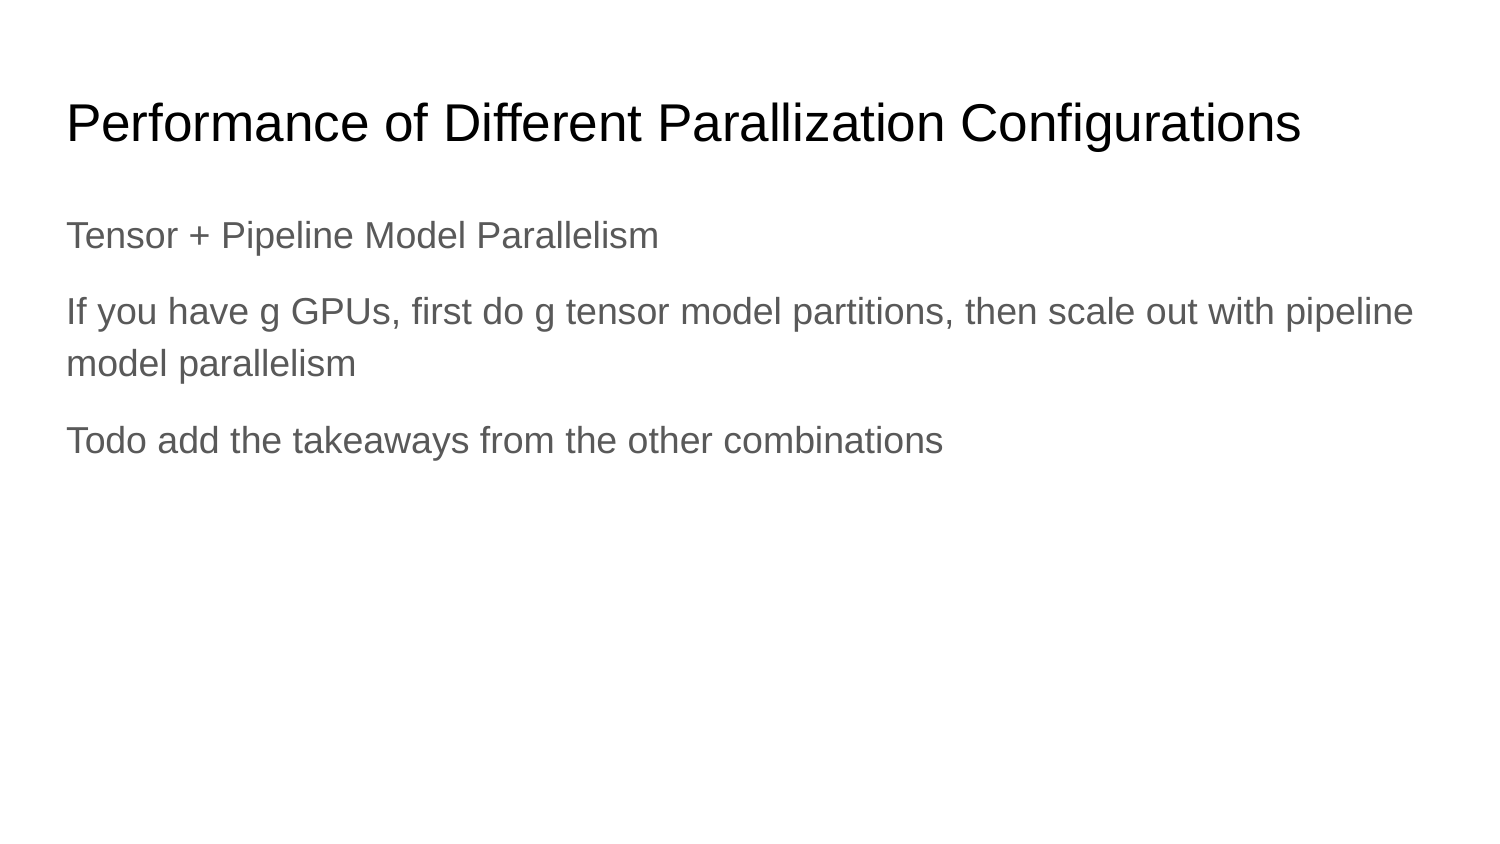

# Performance of Different Parallization Configurations
Tensor + Pipeline Model Parallelism
If you have g GPUs, first do g tensor model partitions, then scale out with pipeline model parallelism
Todo add the takeaways from the other combinations